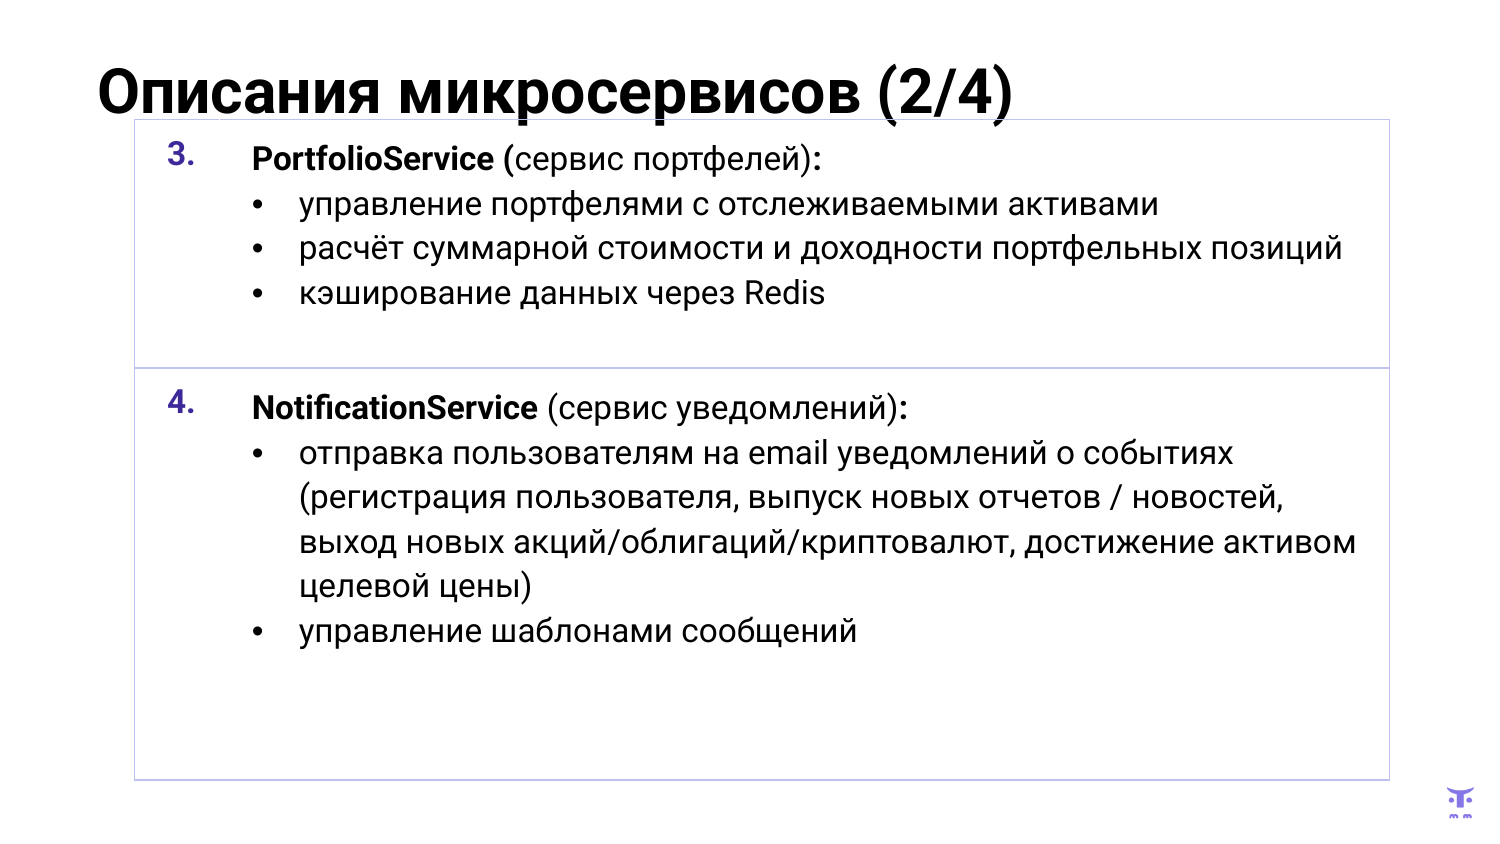

# Описания микросервисов (2/4)
| 3. | PortfolioService (сервис портфелей): управление портфелями с отслеживаемыми активами расчёт суммарной стоимости и доходности портфельных позиций кэширование данных через Redis |
| --- | --- |
| 4. | NotificationService (сервис уведомлений): отправка пользователям на email уведомлений о событиях (регистрация пользователя, выпуск новых отчетов / новостей, выход новых акций/облигаций/криптовалют, достижение активом целевой цены) управление шаблонами сообщений |